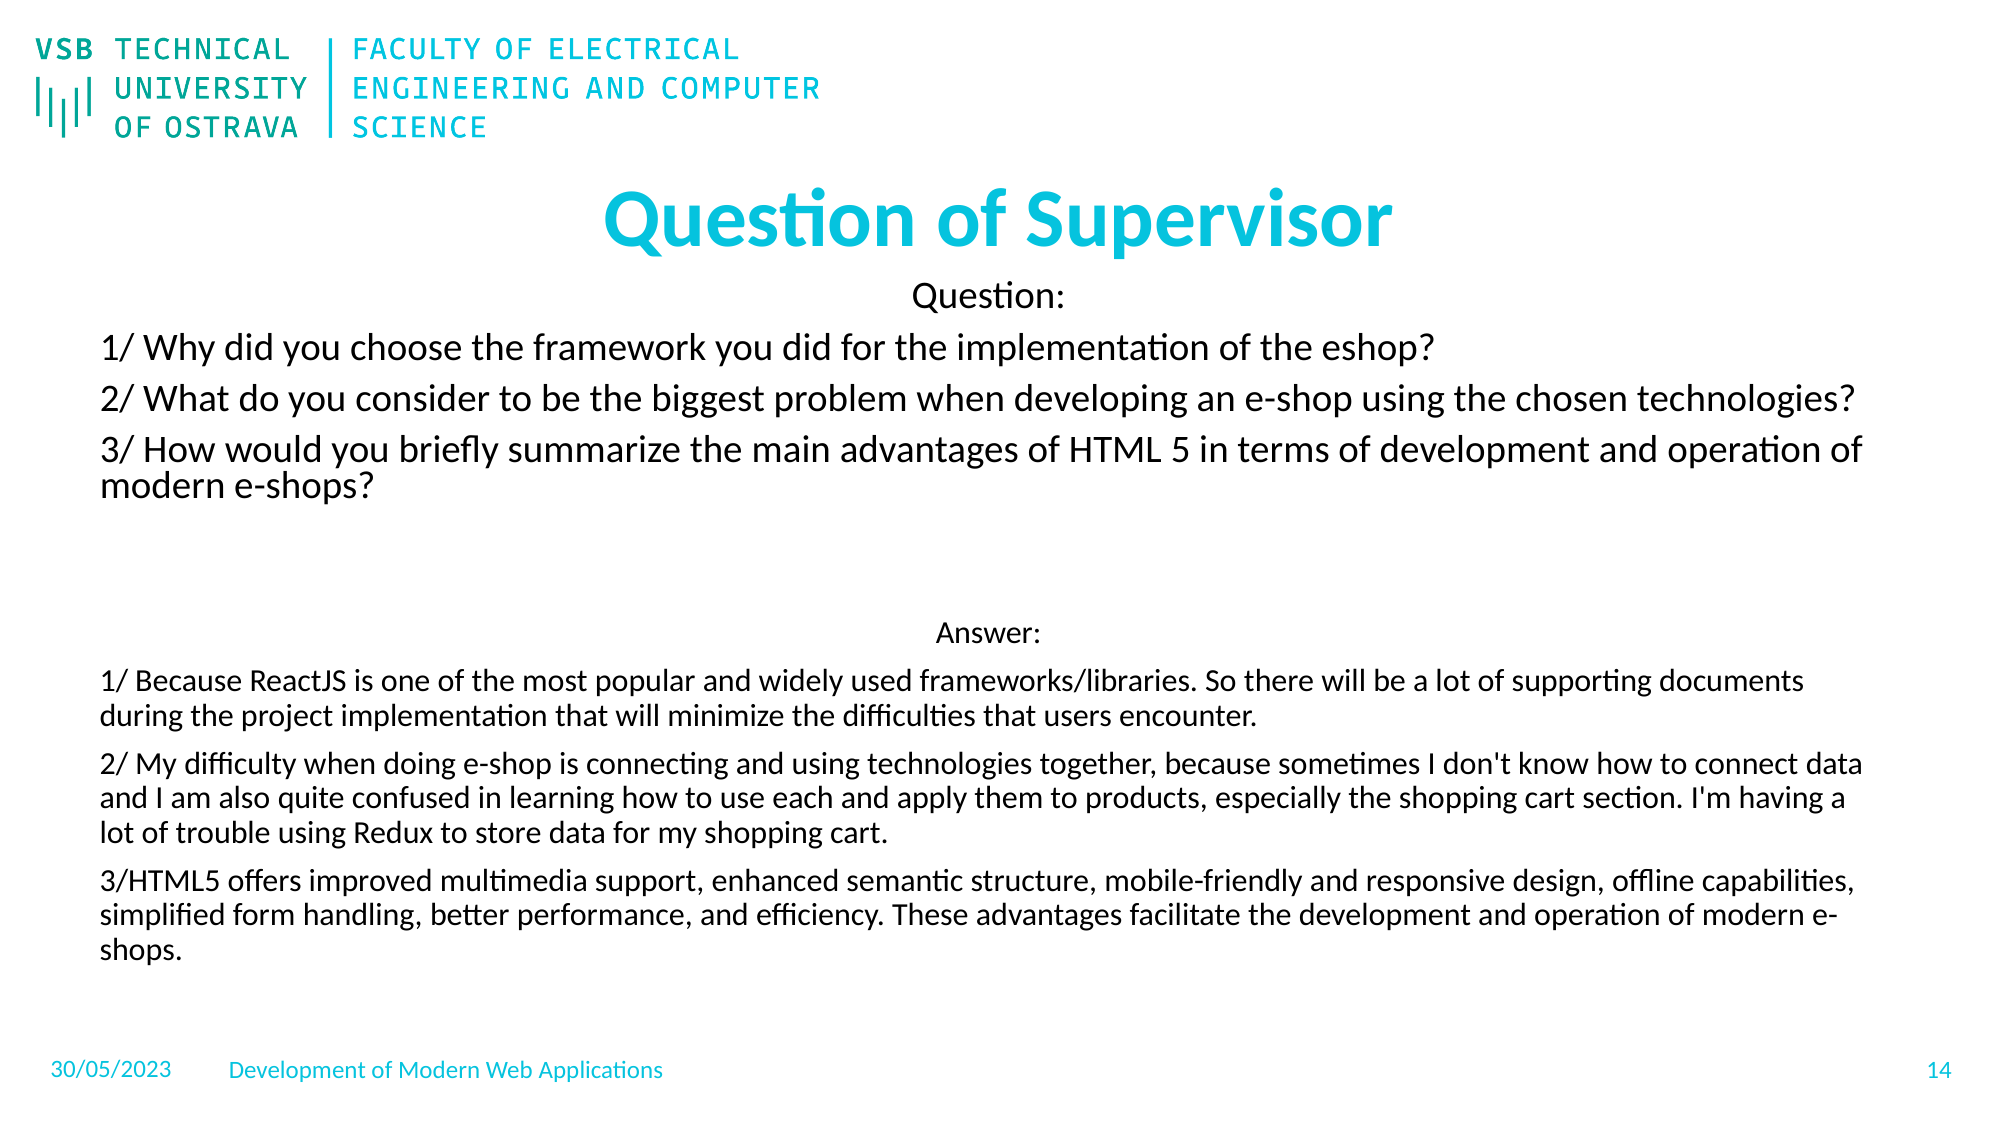

# Question of Supervisor
Question:
1/ Why did you choose the framework you did for the implementation of the eshop?
2/ What do you consider to be the biggest problem when developing an e-shop using the chosen technologies?
3/ How would you briefly summarize the main advantages of HTML 5 in terms of development and operation of modern e-shops?
Answer:
1/ Because ReactJS is one of the most popular and widely used frameworks/libraries. So there will be a lot of supporting documents during the project implementation that will minimize the difficulties that users encounter.
2/ My difficulty when doing e-shop is connecting and using technologies together, because sometimes I don't know how to connect data and I am also quite confused in learning how to use each and apply them to products, especially the shopping cart section. I'm having a lot of trouble using Redux to store data for my shopping cart.
3/HTML5 offers improved multimedia support, enhanced semantic structure, mobile-friendly and responsive design, offline capabilities, simplified form handling, better performance, and efficiency. These advantages facilitate the development and operation of modern e-shops.
30/05/2023
14
Development of Modern Web Applications